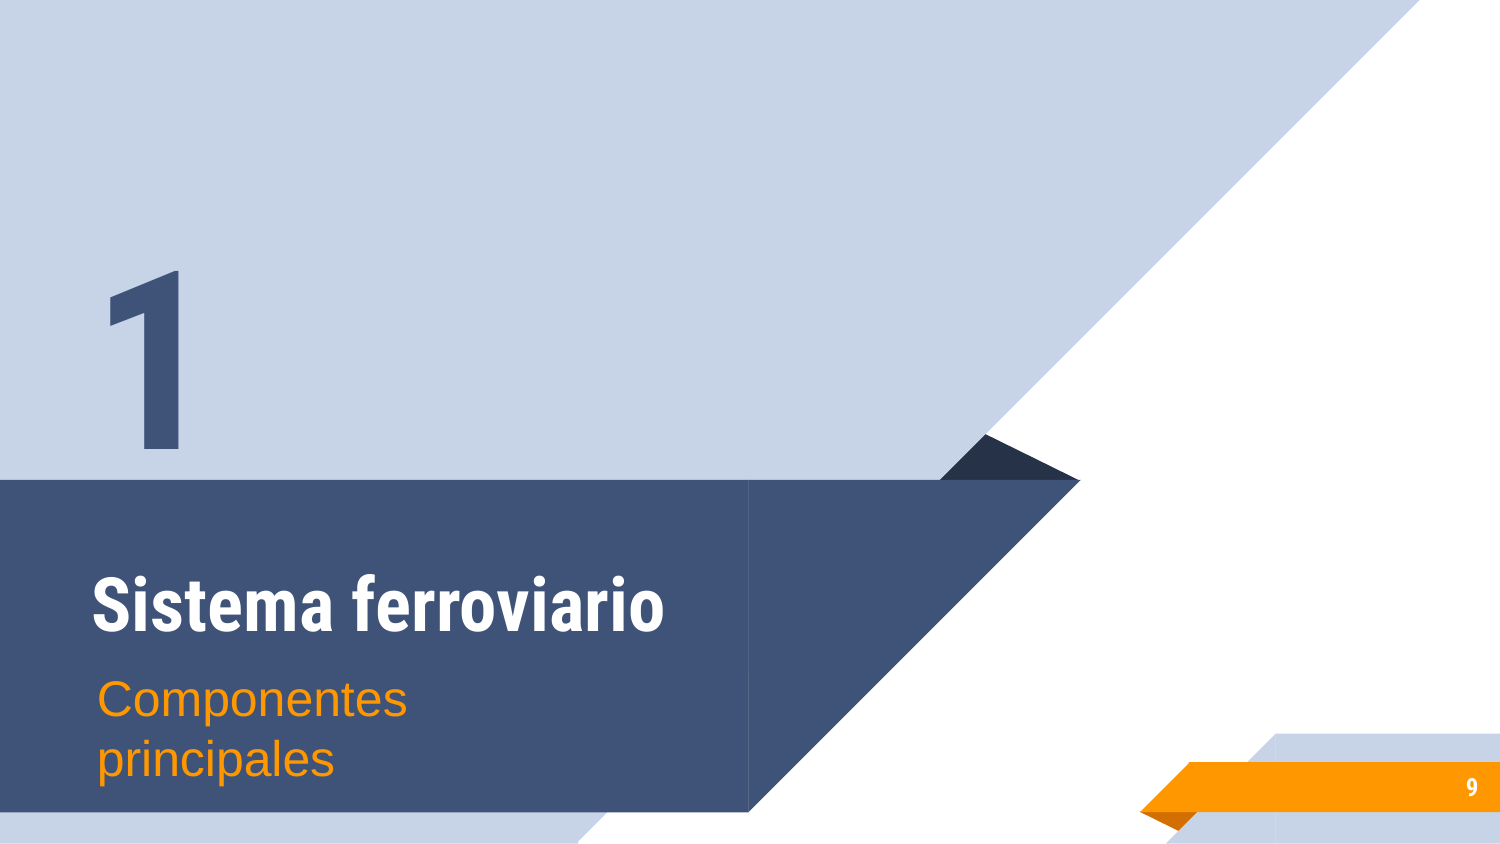

1
# Sistema ferroviario
Componentes principales
9